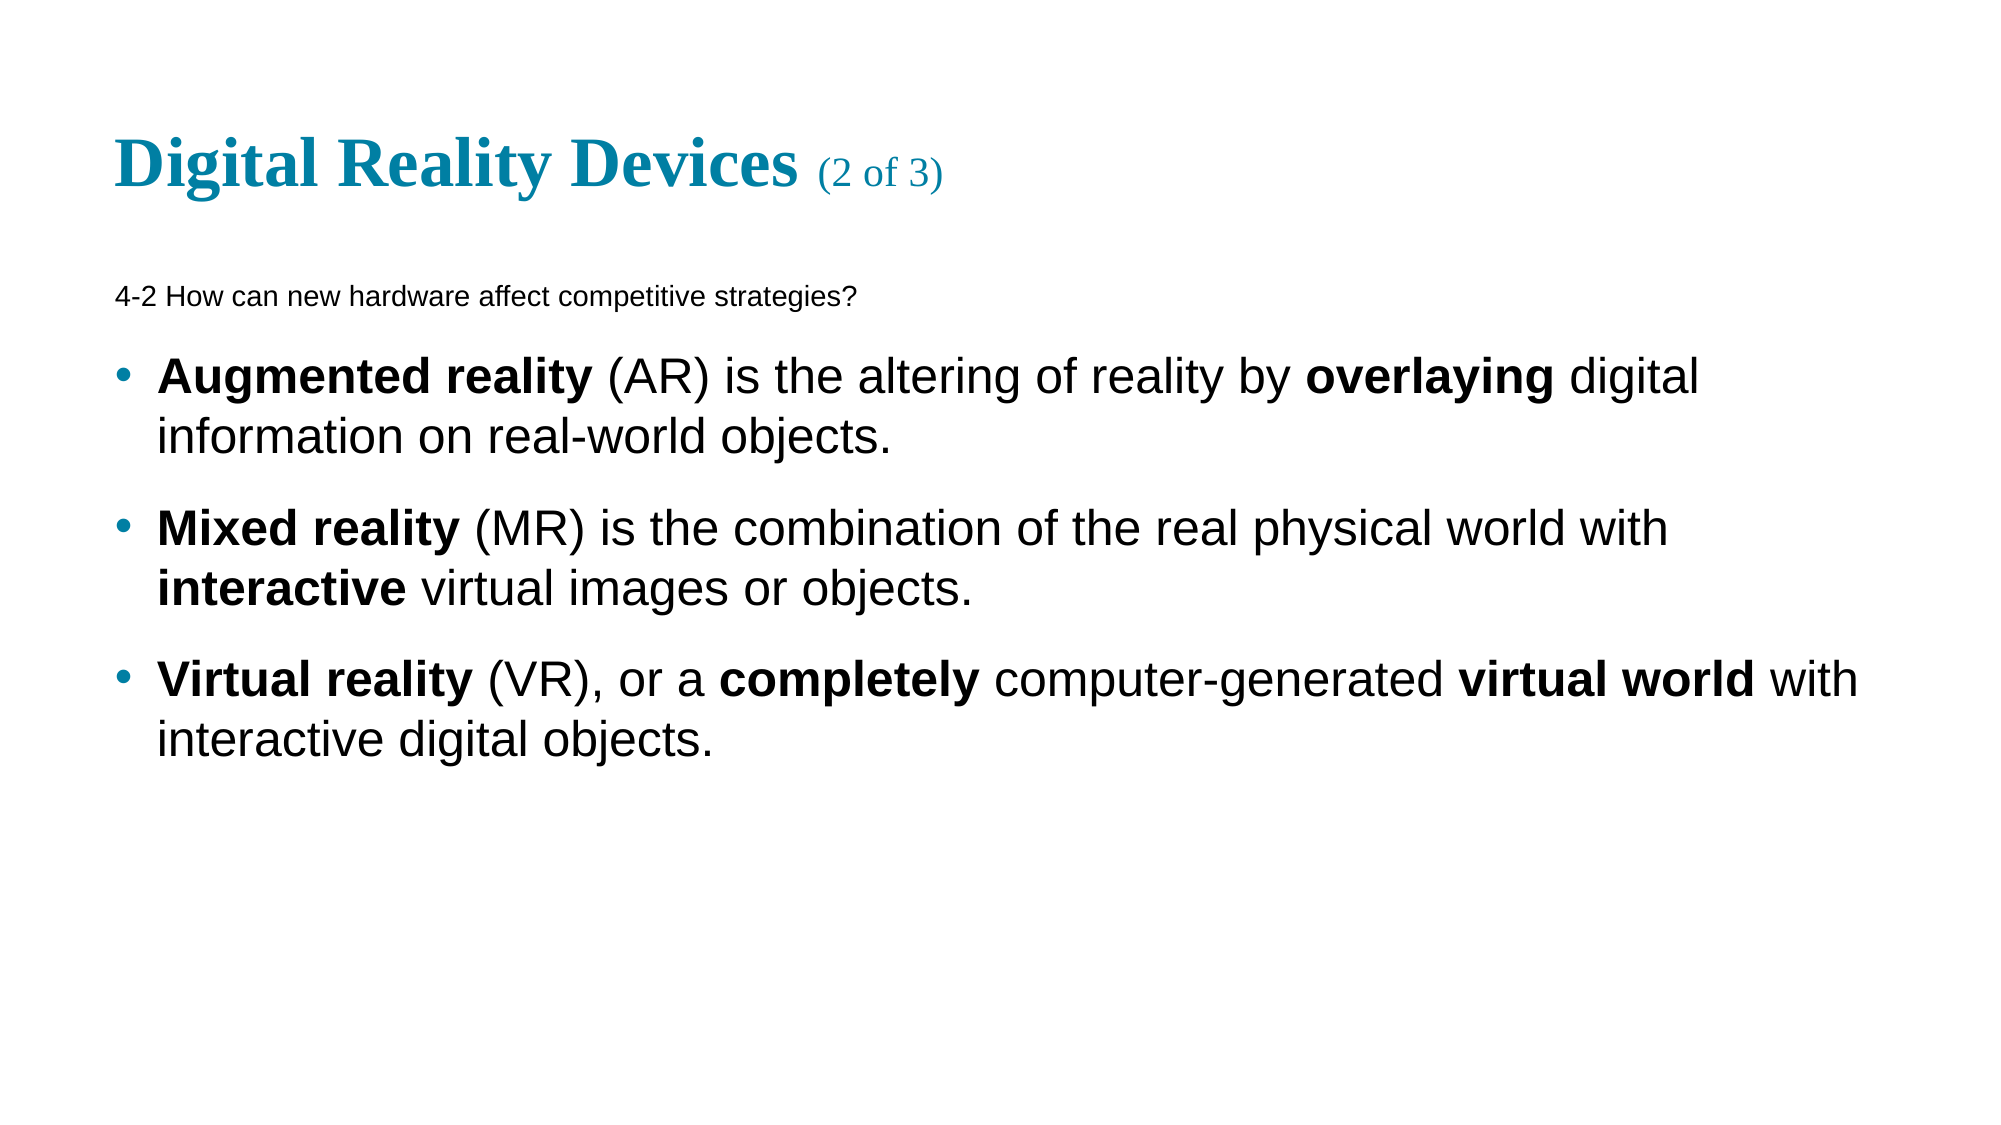

# Digital Reality Devices (2 of 3)
4-2 How can new hardware affect competitive strategies?
Augmented reality (A R) is the altering of reality by overlaying digital information on real-world objects.
Mixed reality (M R) is the combination of the real physical world with interactive virtual images or objects.
Virtual reality (V R), or a completely computer-generated virtual world with interactive digital objects.